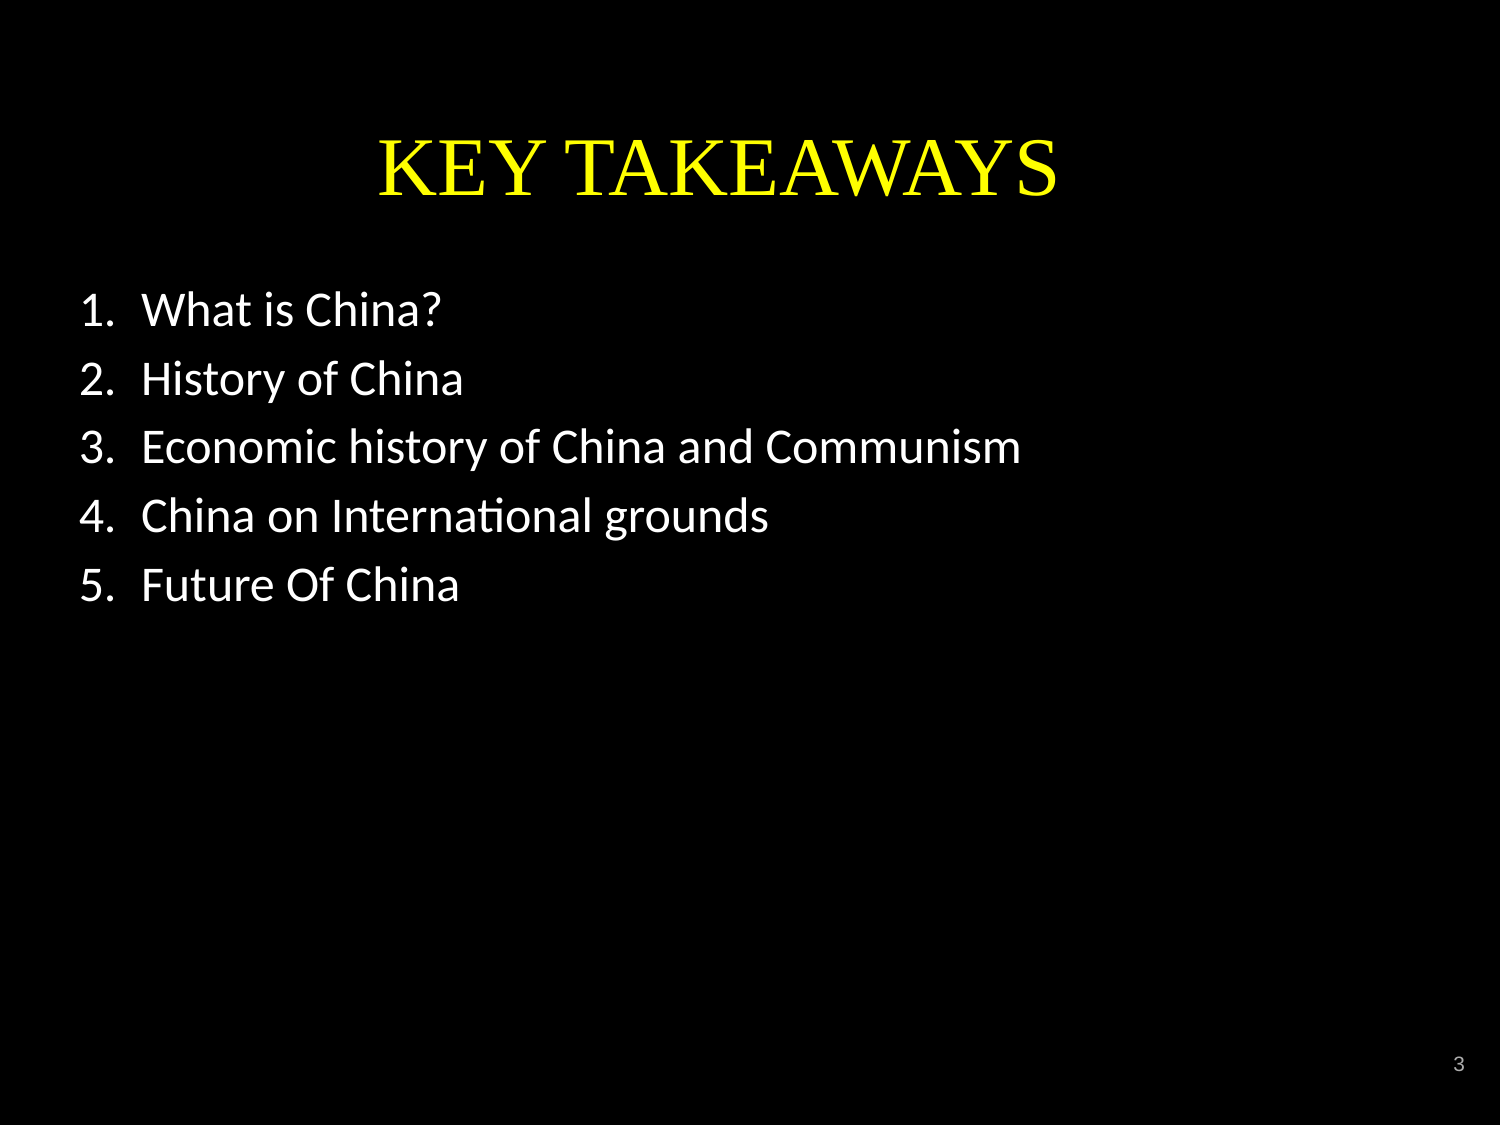

# KEY TAKEAWAYS

What is China?
History of China
Economic history of China and Communism
China on International grounds
Future Of China
3